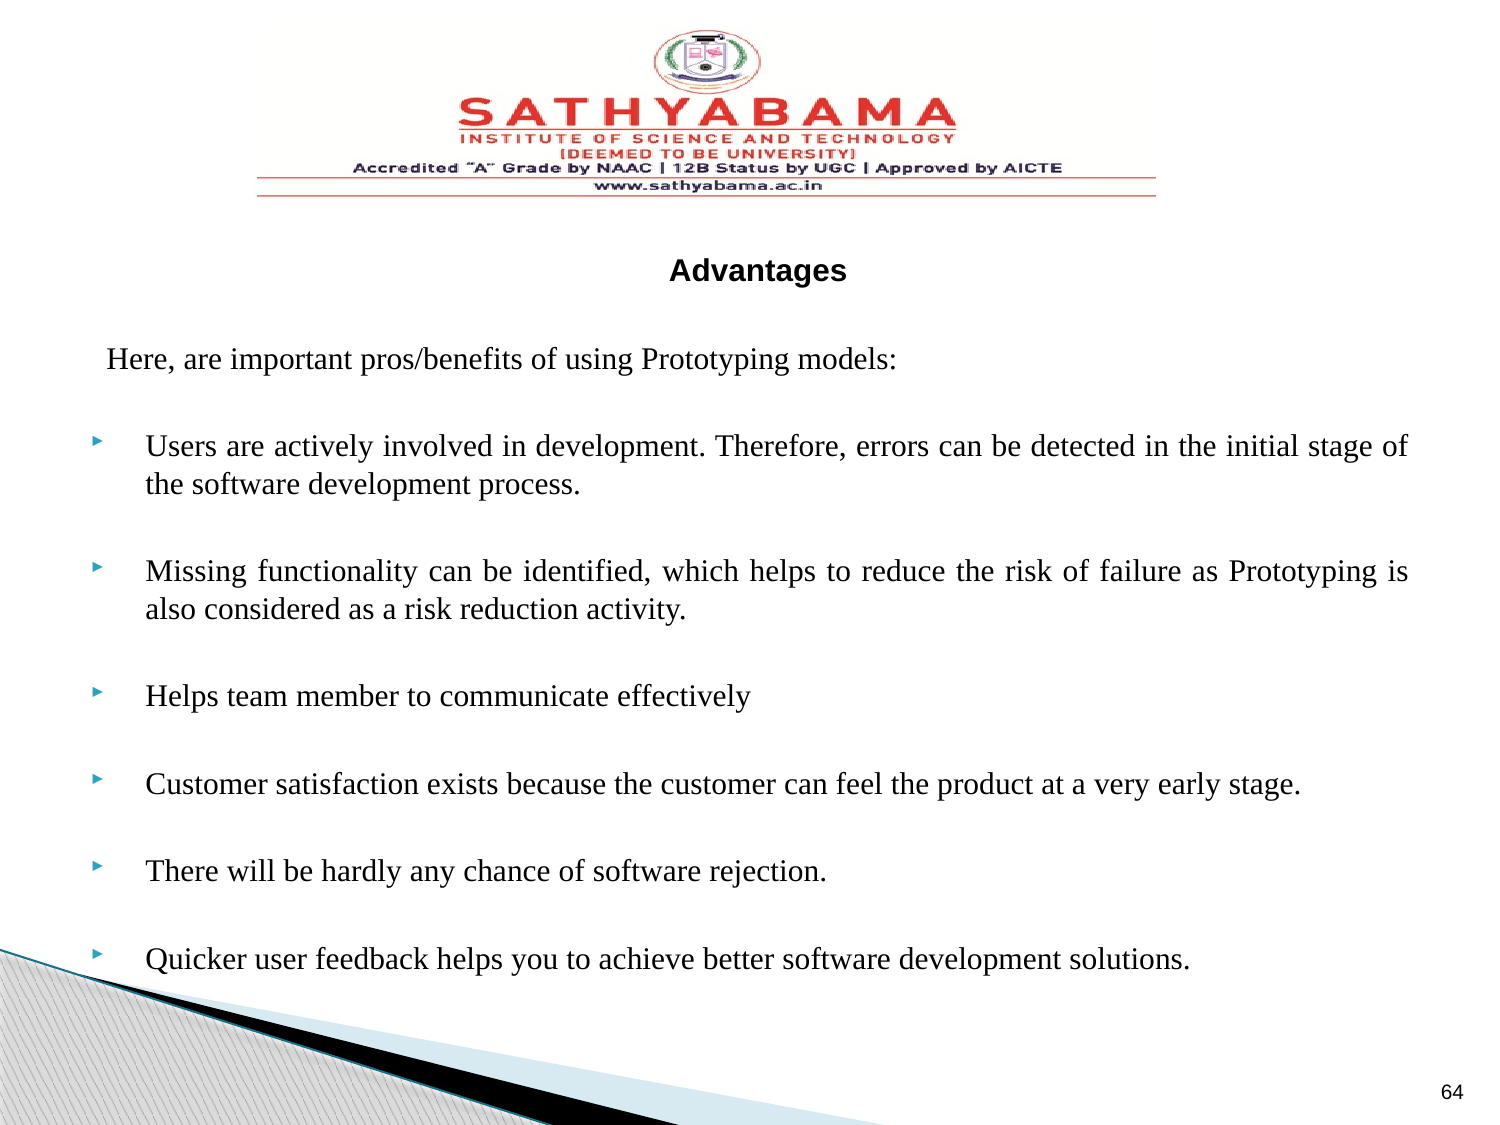

Advantages

Here, are important pros/benefits of using Prototyping models:

Users are actively involved in development. Therefore, errors can be detected in the initial stage of the software development process.

Missing functionality can be identified, which helps to reduce the risk of failure as Prototyping is also considered as a risk reduction activity.

Helps team member to communicate effectively

Customer satisfaction exists because the customer can feel the product at a very early stage.

There will be hardly any chance of software rejection.

Quicker user feedback helps you to achieve better software development solutions.

64